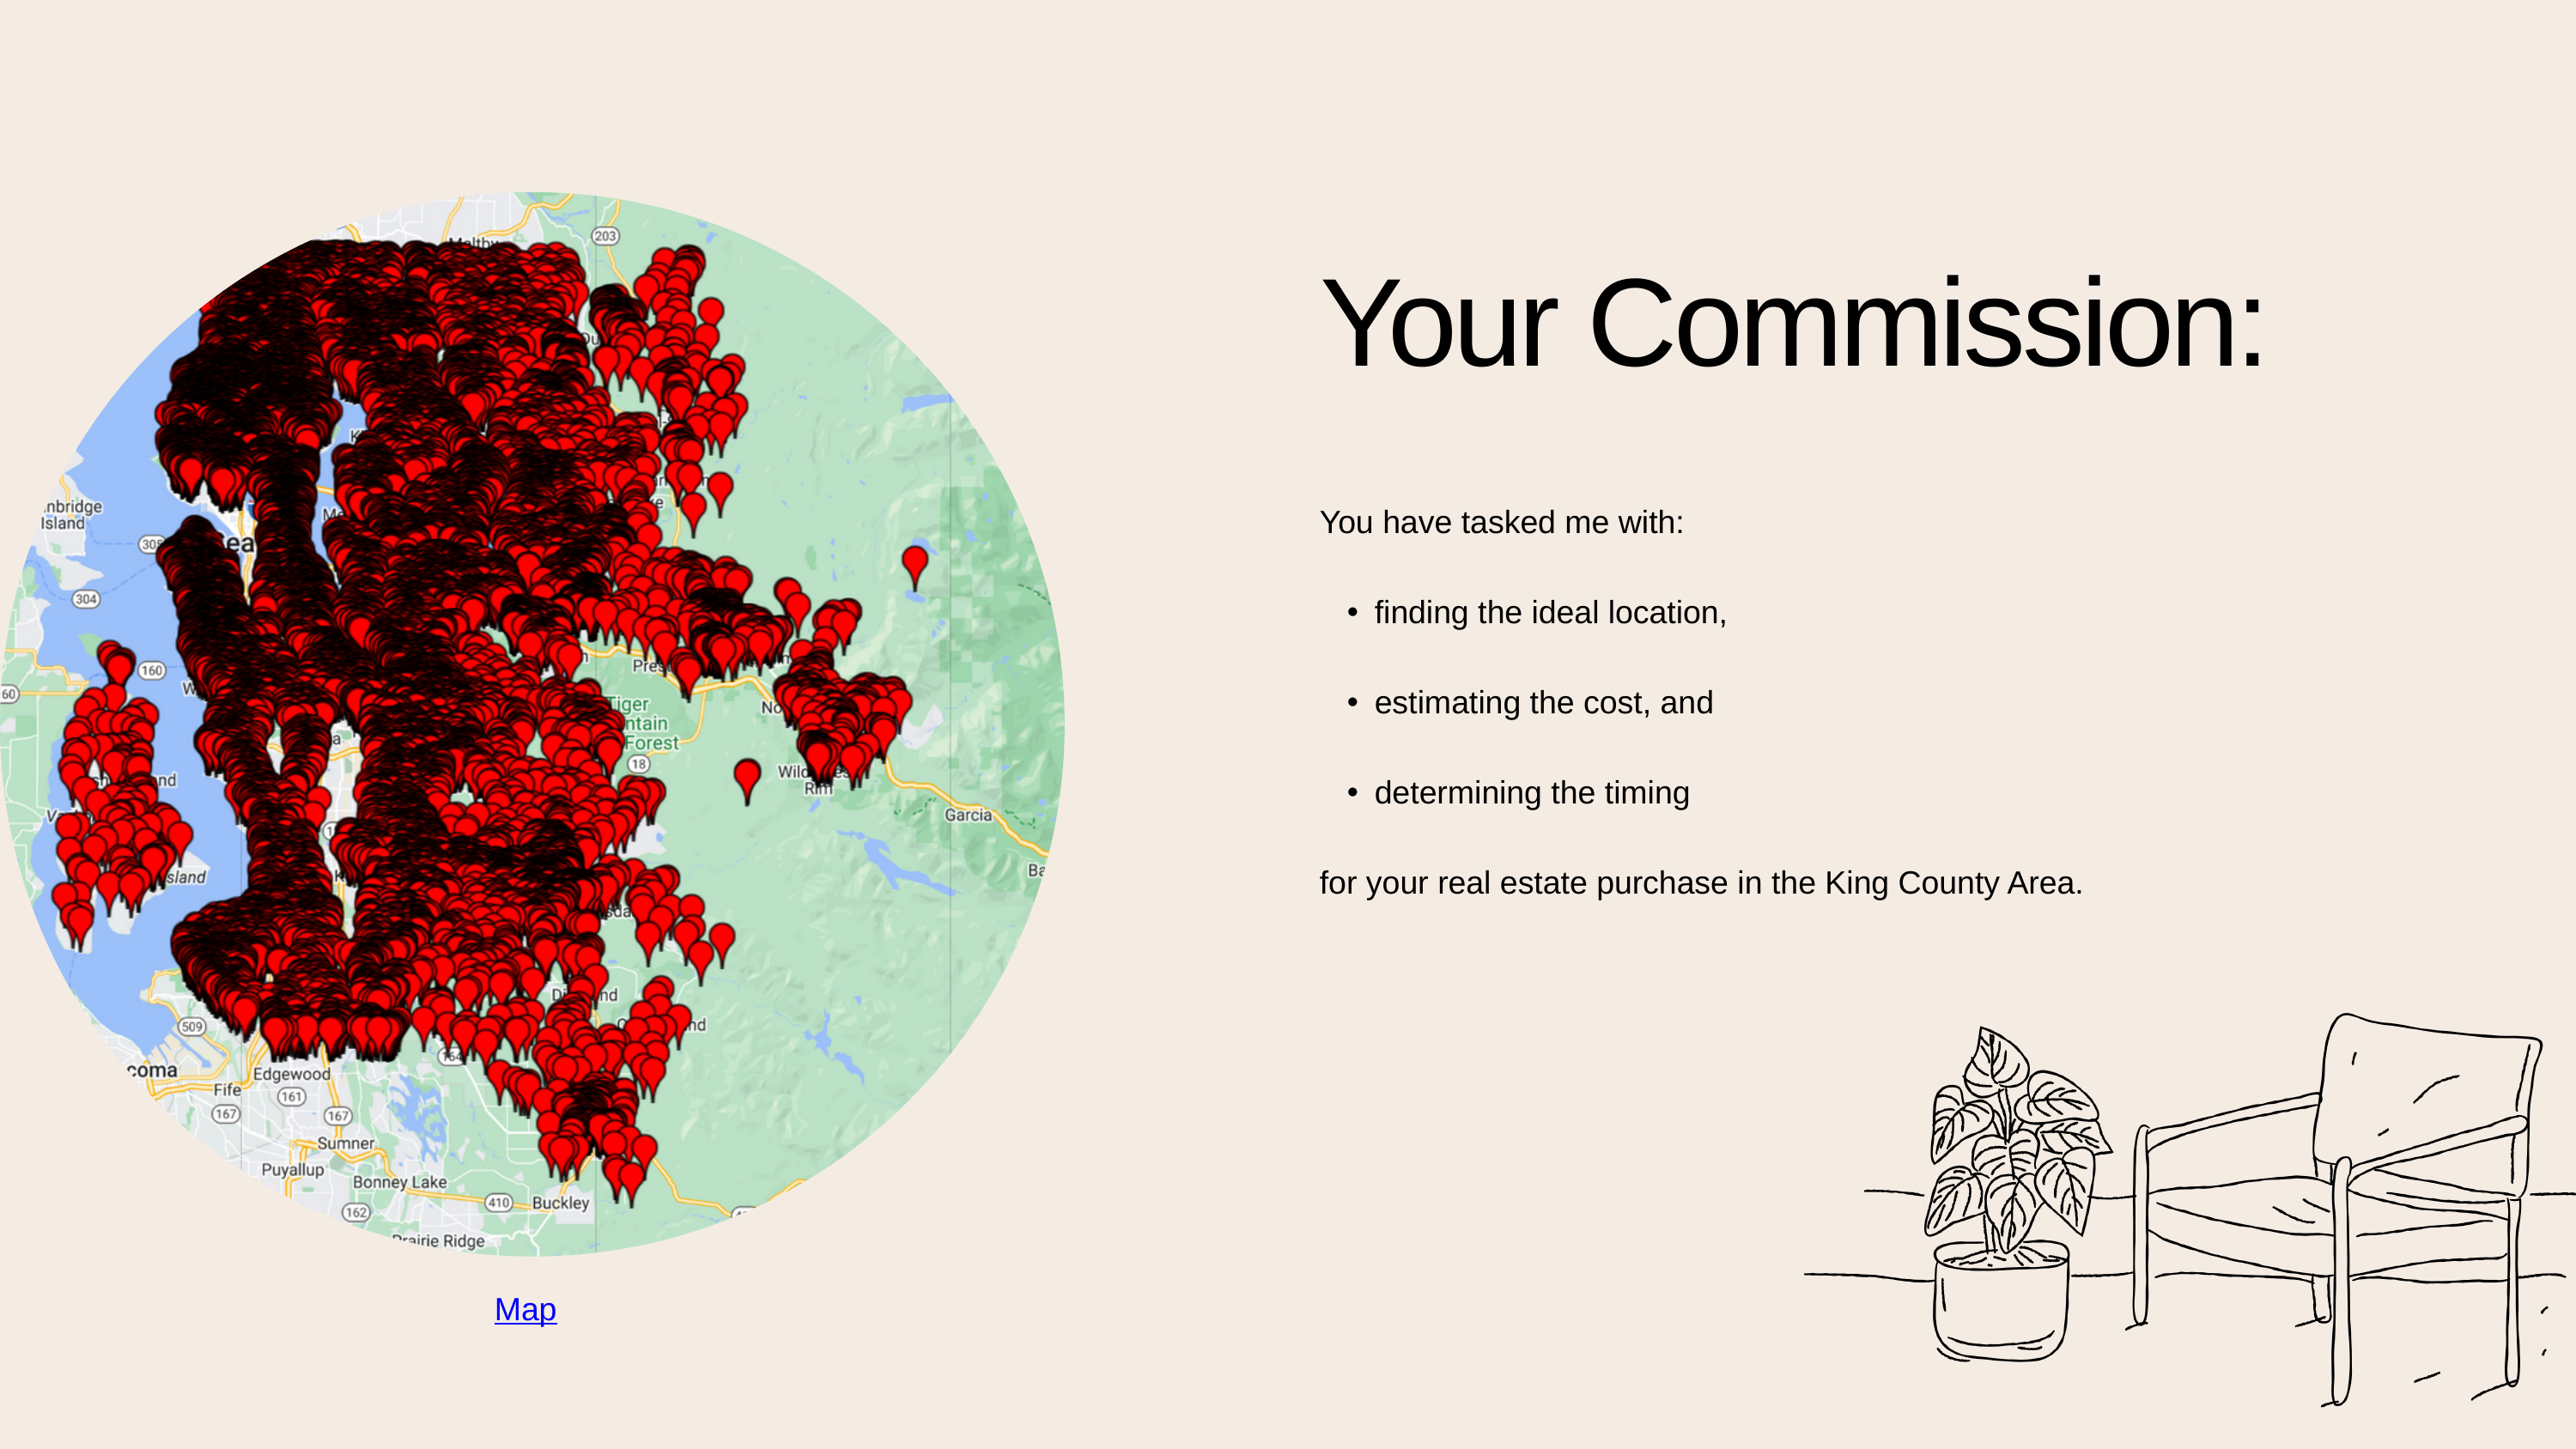

Your Commission:
You have tasked me with:

finding the ideal location,

estimating the cost, and

determining the timing

for your real estate purchase in the King County Area.

Map